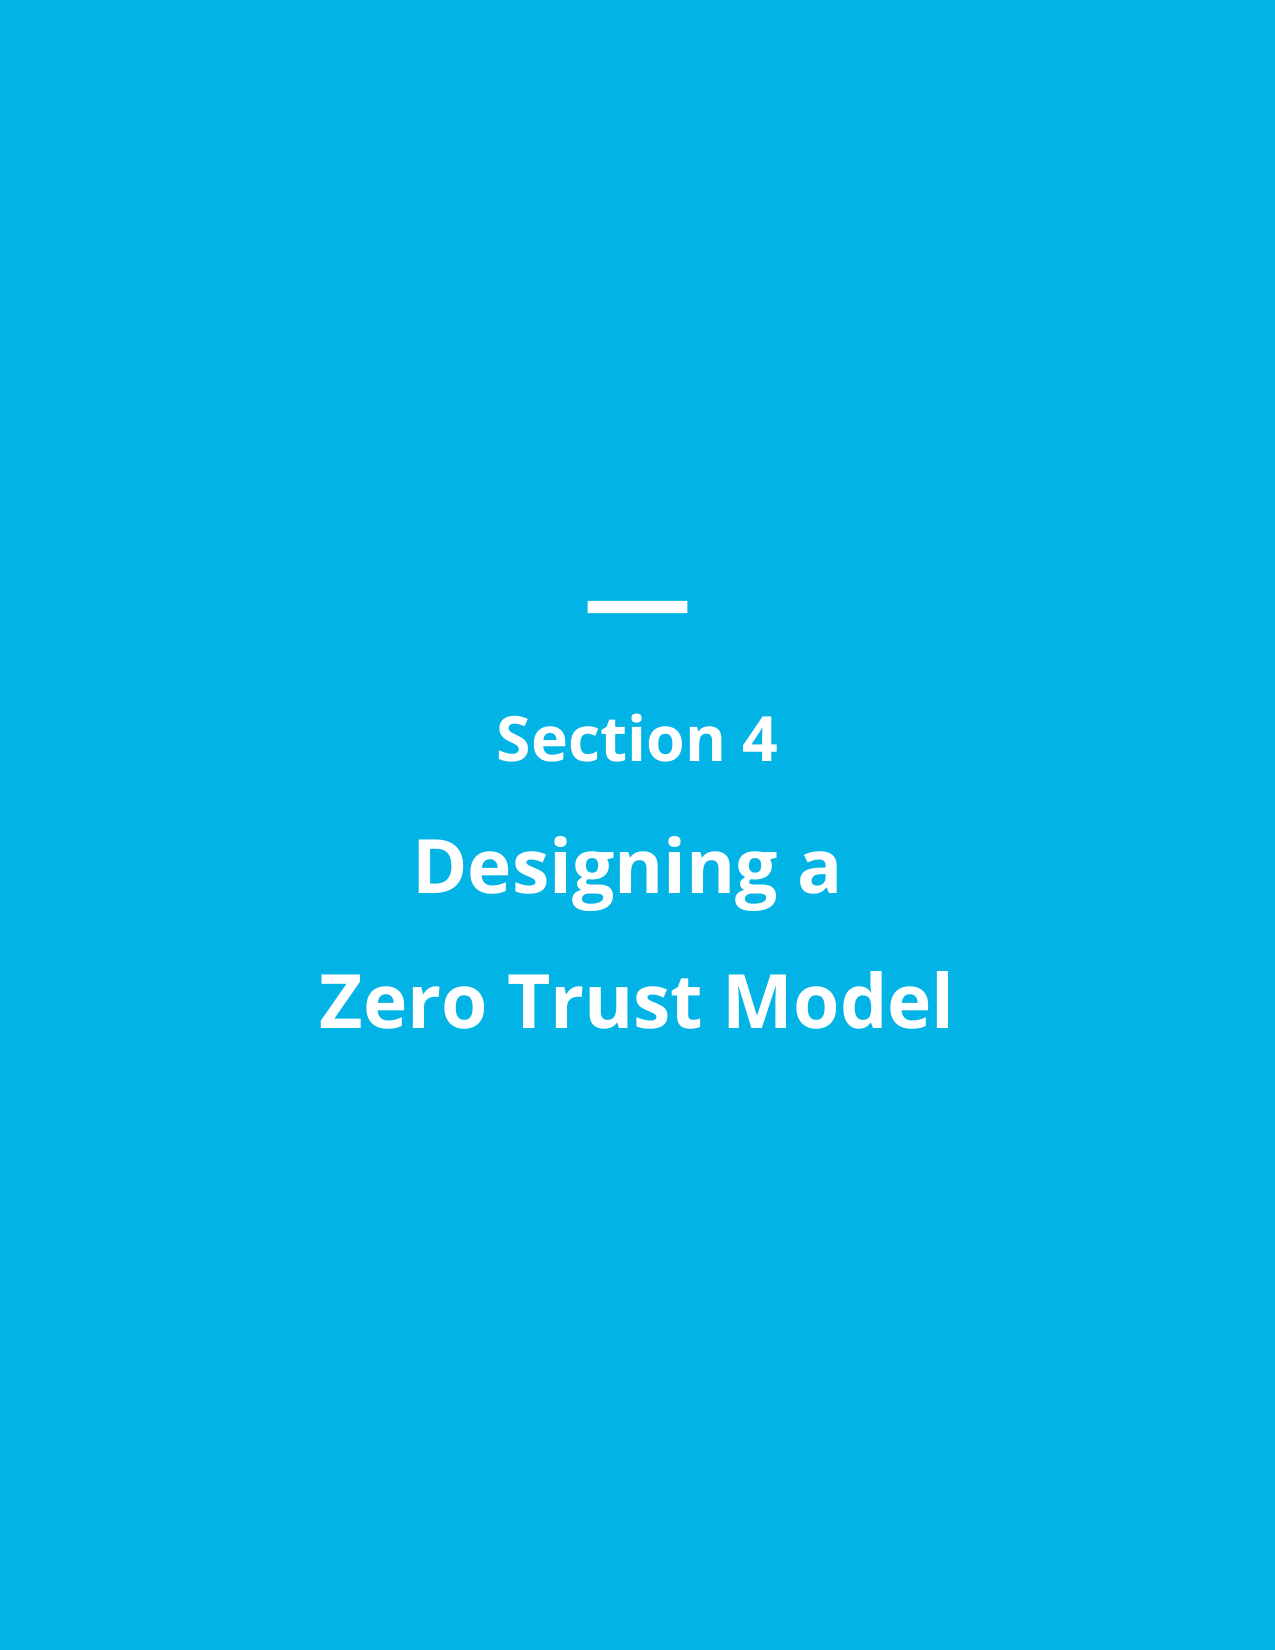

Section 4
Designing a
Zero Trust Model